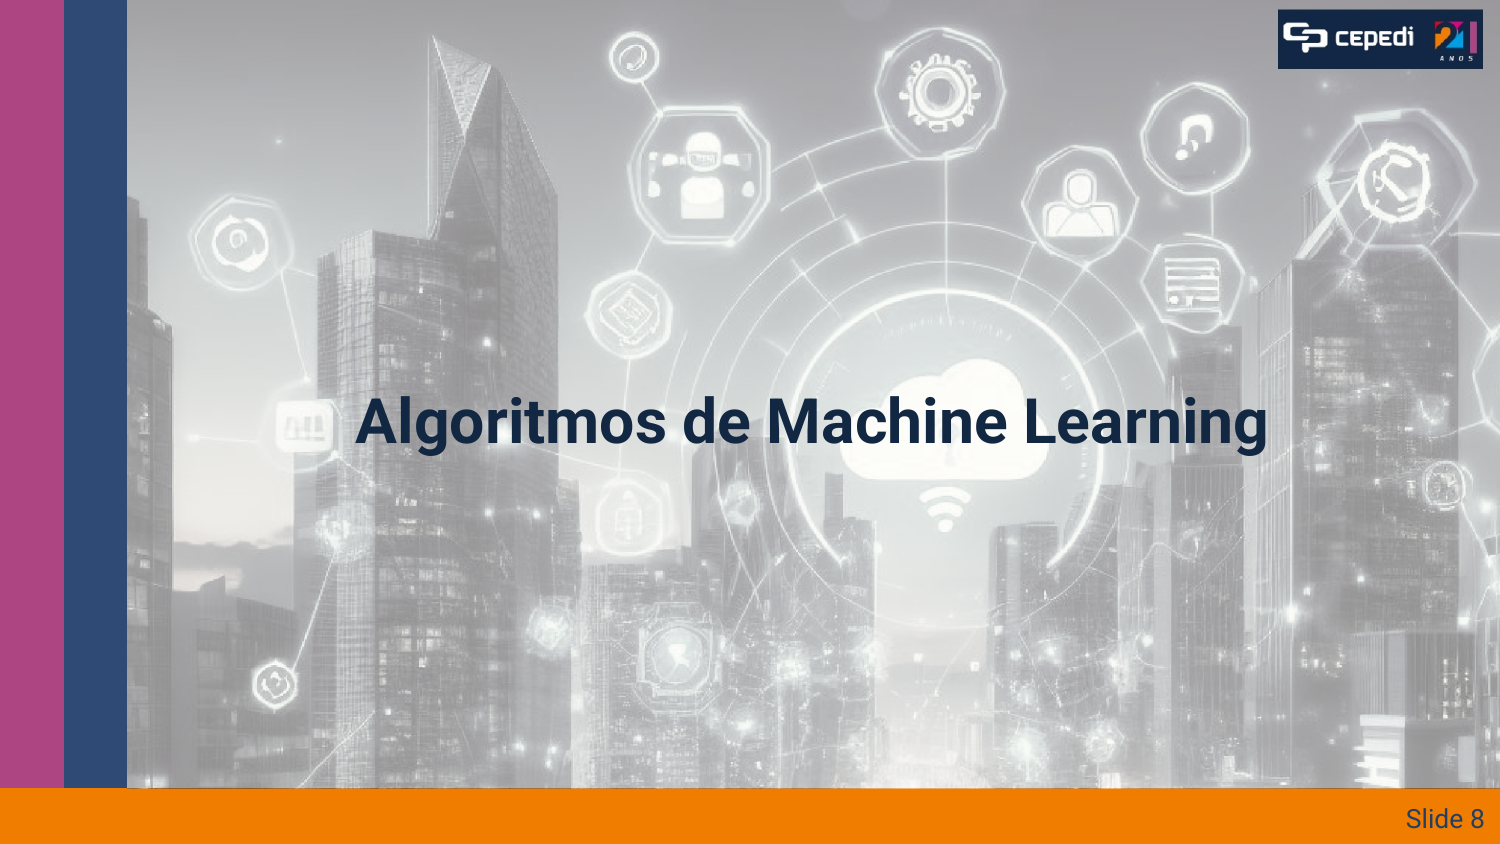

# Algoritmos de Machine Learning
Slide 8